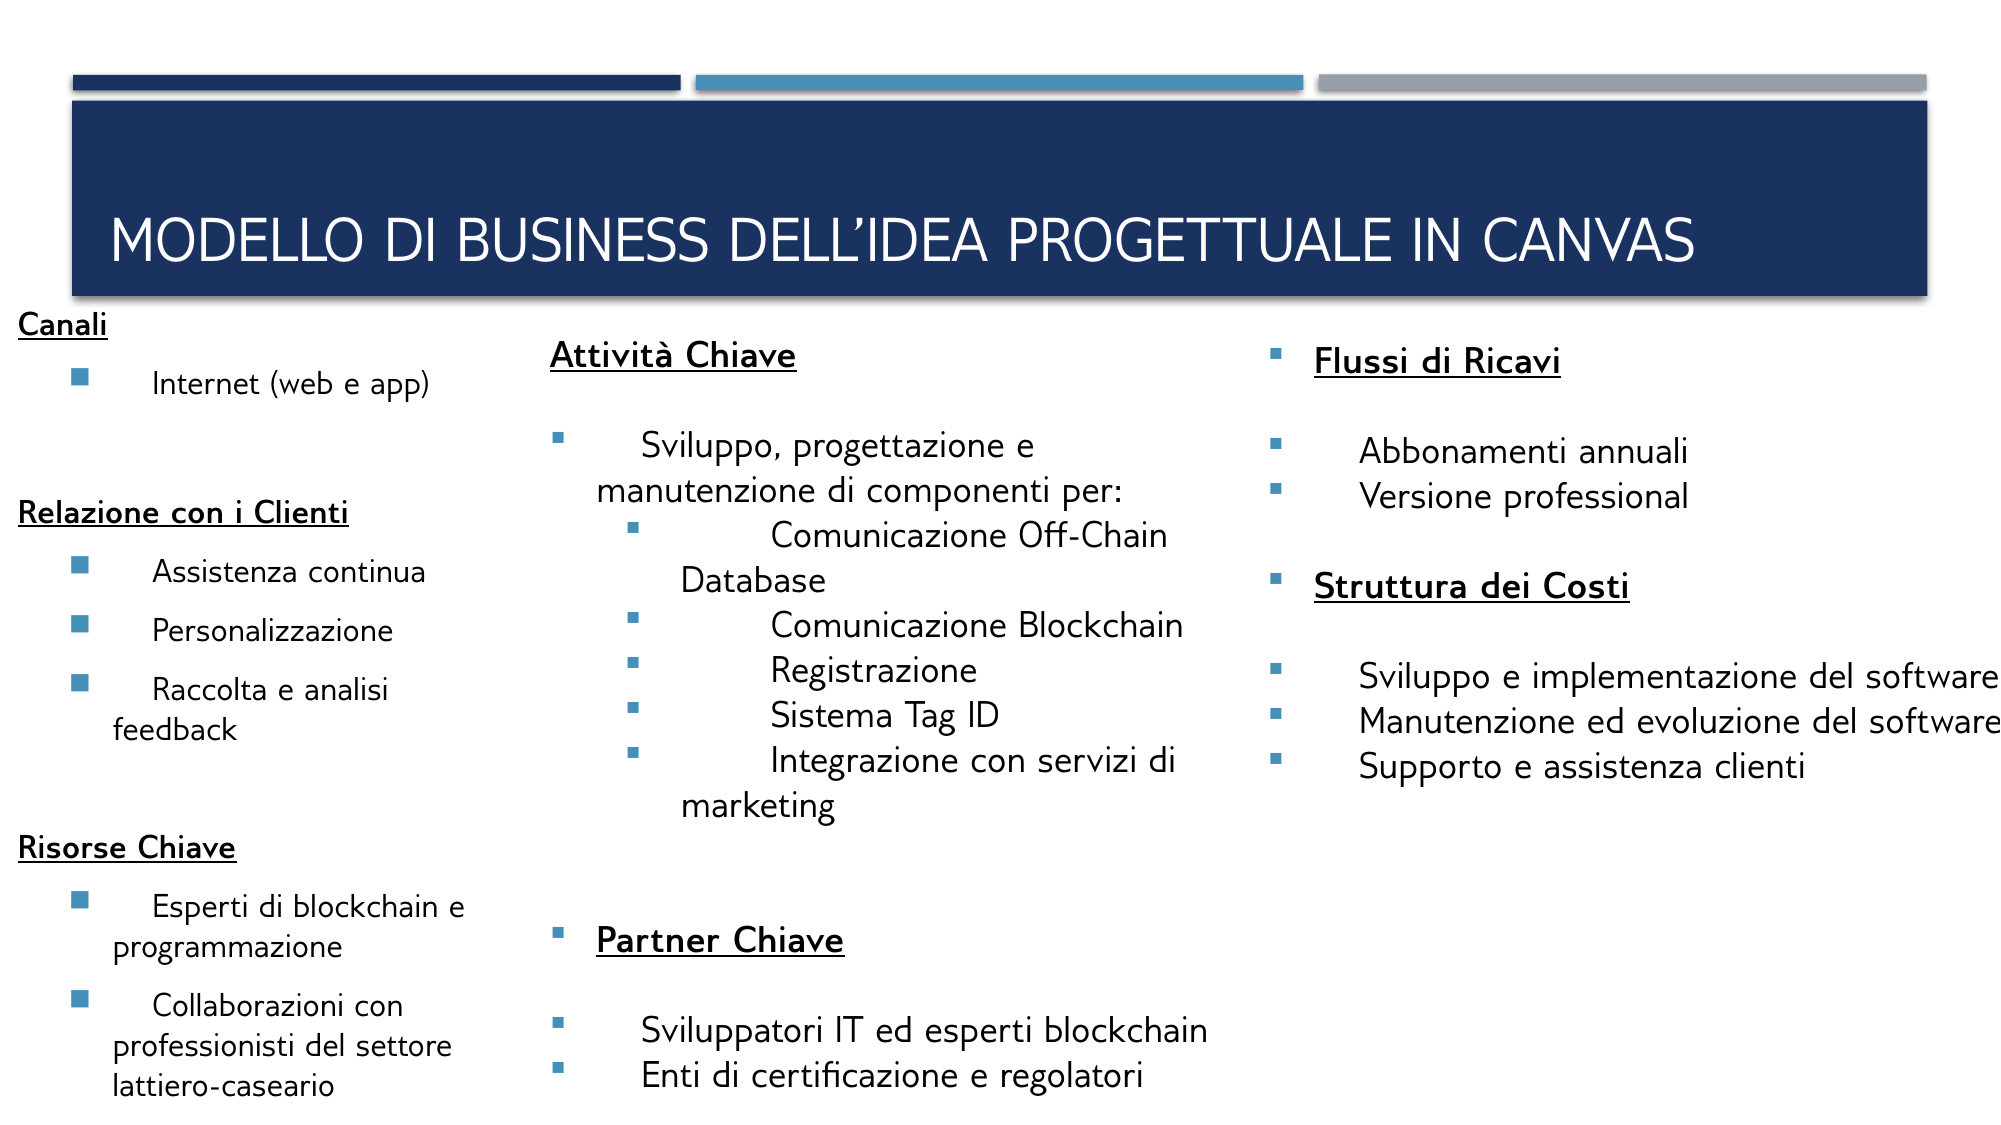

# Modello di Business dell’idea Progettuale in CANVAS
Attività Chiave

    Sviluppo, progettazione e manutenzione di componenti per:
        Comunicazione Off-Chain Database
        Comunicazione Blockchain
        Registrazione
        Sistema Tag ID
        Integrazione con servizi di marketing

Partner Chiave

    Sviluppatori IT ed esperti blockchain
    Enti di certificazione e regolatori
Flussi di Ricavi

    Abbonamenti annuali
    Versione professional

Struttura dei Costi

    Sviluppo e implementazione del software
    Manutenzione ed evoluzione del software
    Supporto e assistenza clienti

Canali
    Internet (web e app)

Relazione con i Clienti
    Assistenza continua
    Personalizzazione
    Raccolta e analisi feedback

Risorse Chiave
    Esperti di blockchain e programmazione
    Collaborazioni con professionisti del settore lattiero-caseario